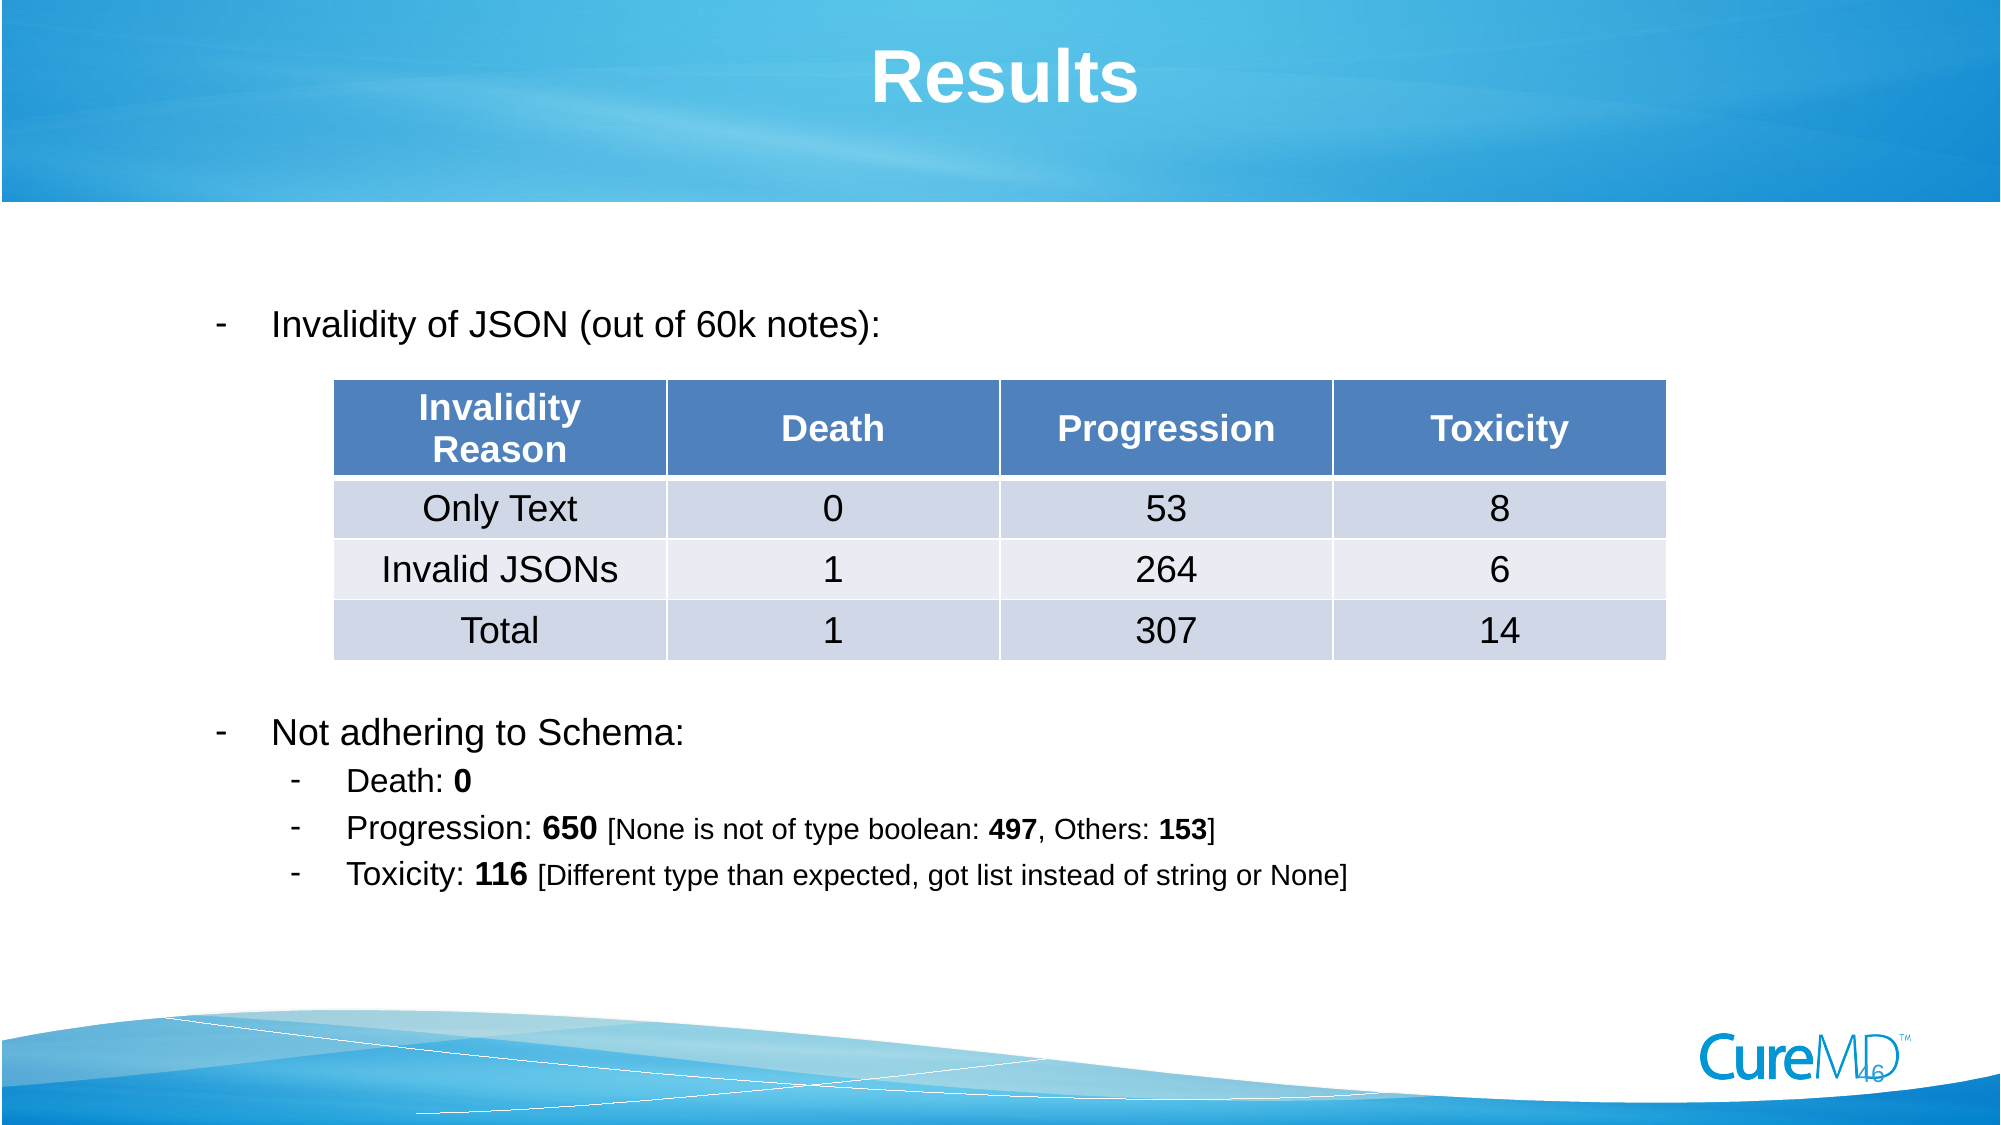

46
Results

Invalidity of JSON (out of 60k notes):

Not adhering to Schema:
Death: 0
Progression: 650 [None is not of type boolean: 497, Others: 153]
Toxicity: 116 [Different type than expected, got list instead of string or None]

| Invalidity Reason | Death | Progression | Toxicity |
| --- | --- | --- | --- |
| Only Text | 0 | 53 | 8 |
| Invalid JSONs | 1 | 264 | 6 |
| Total | 1 | 307 | 14 |